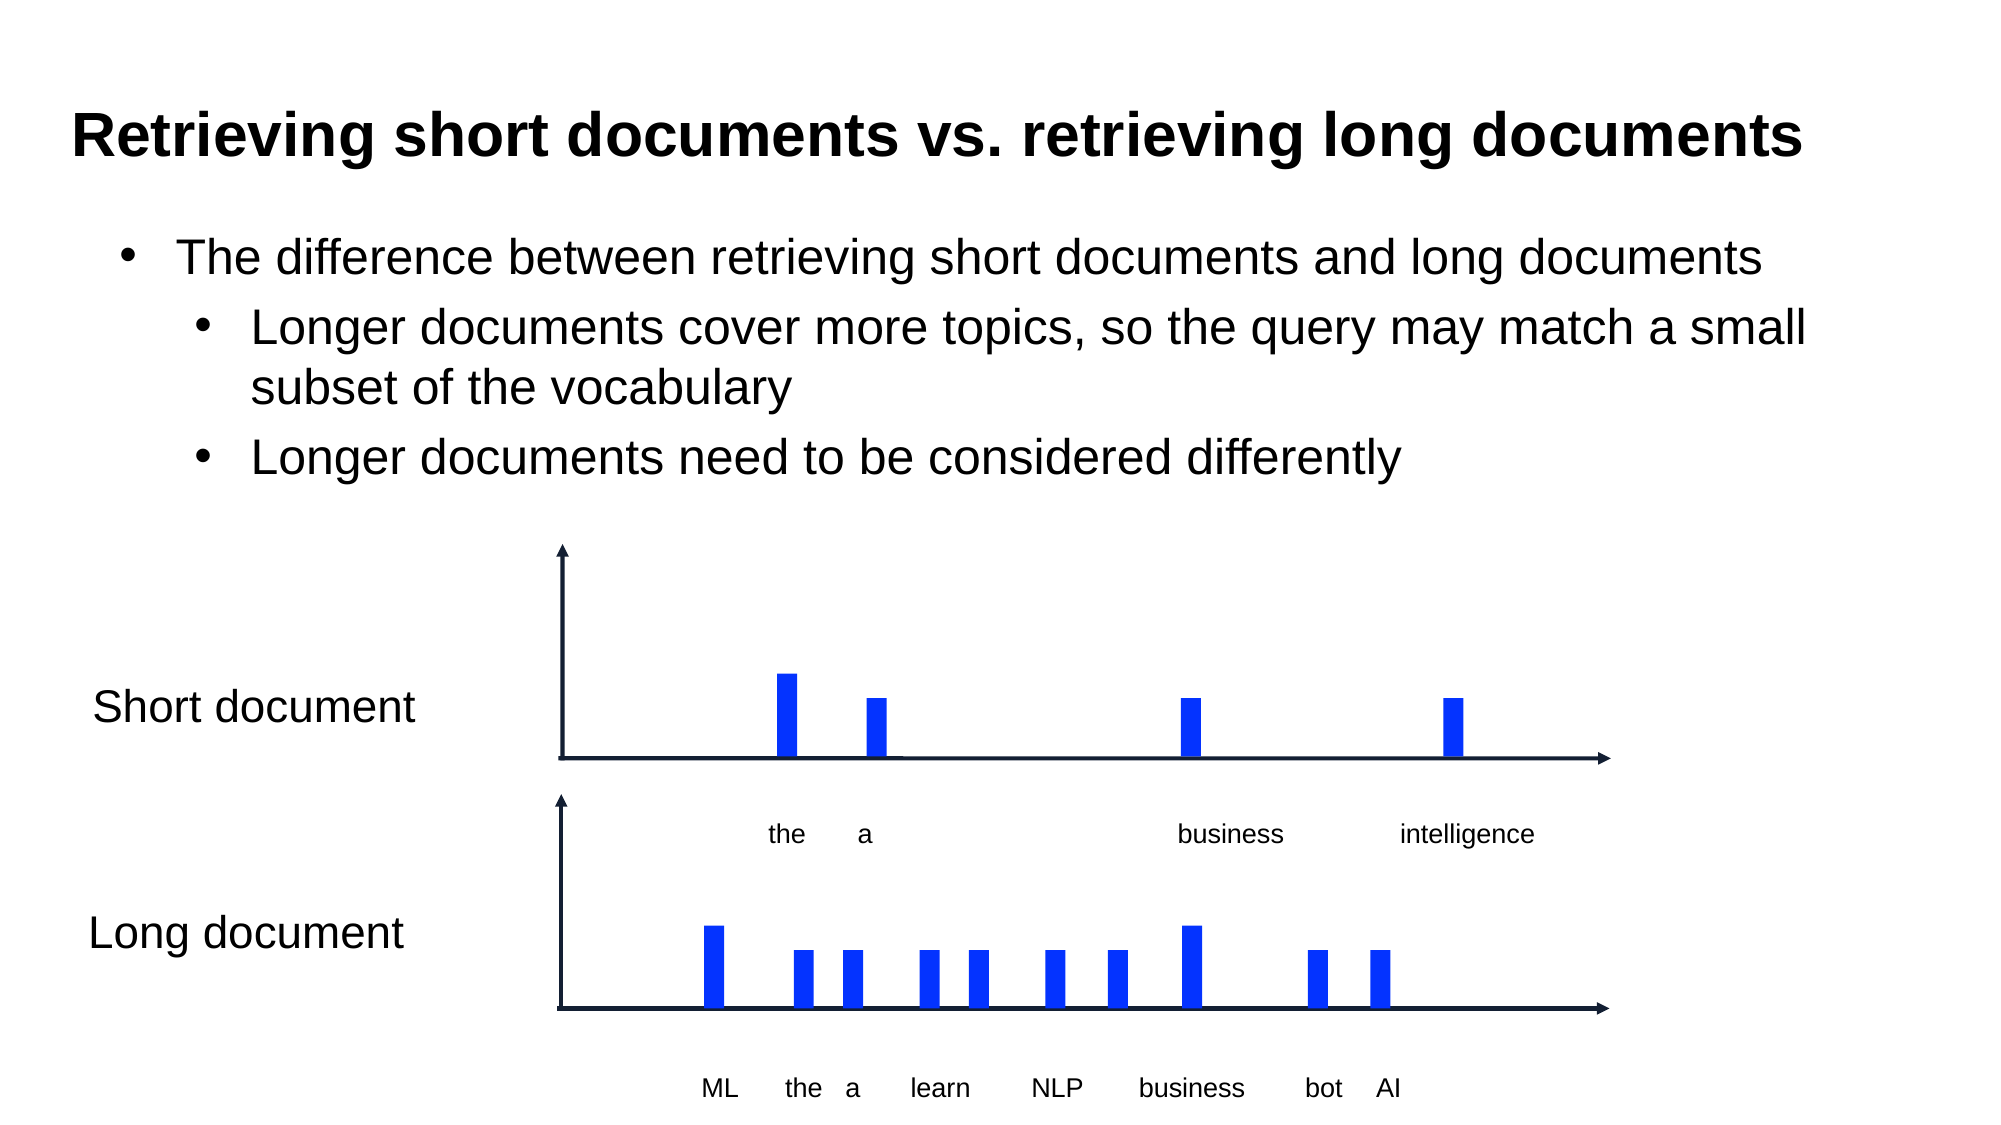

Retrieving short documents vs. retrieving long documents
The difference between retrieving short documents and long documents
Longer documents cover more topics, so the query may match a small subset of the vocabulary
Longer documents need to be considered differently

Short document

the
a
business
intelligence

Long document

28

ML
the
a
learn
NLP
business
bot
AI